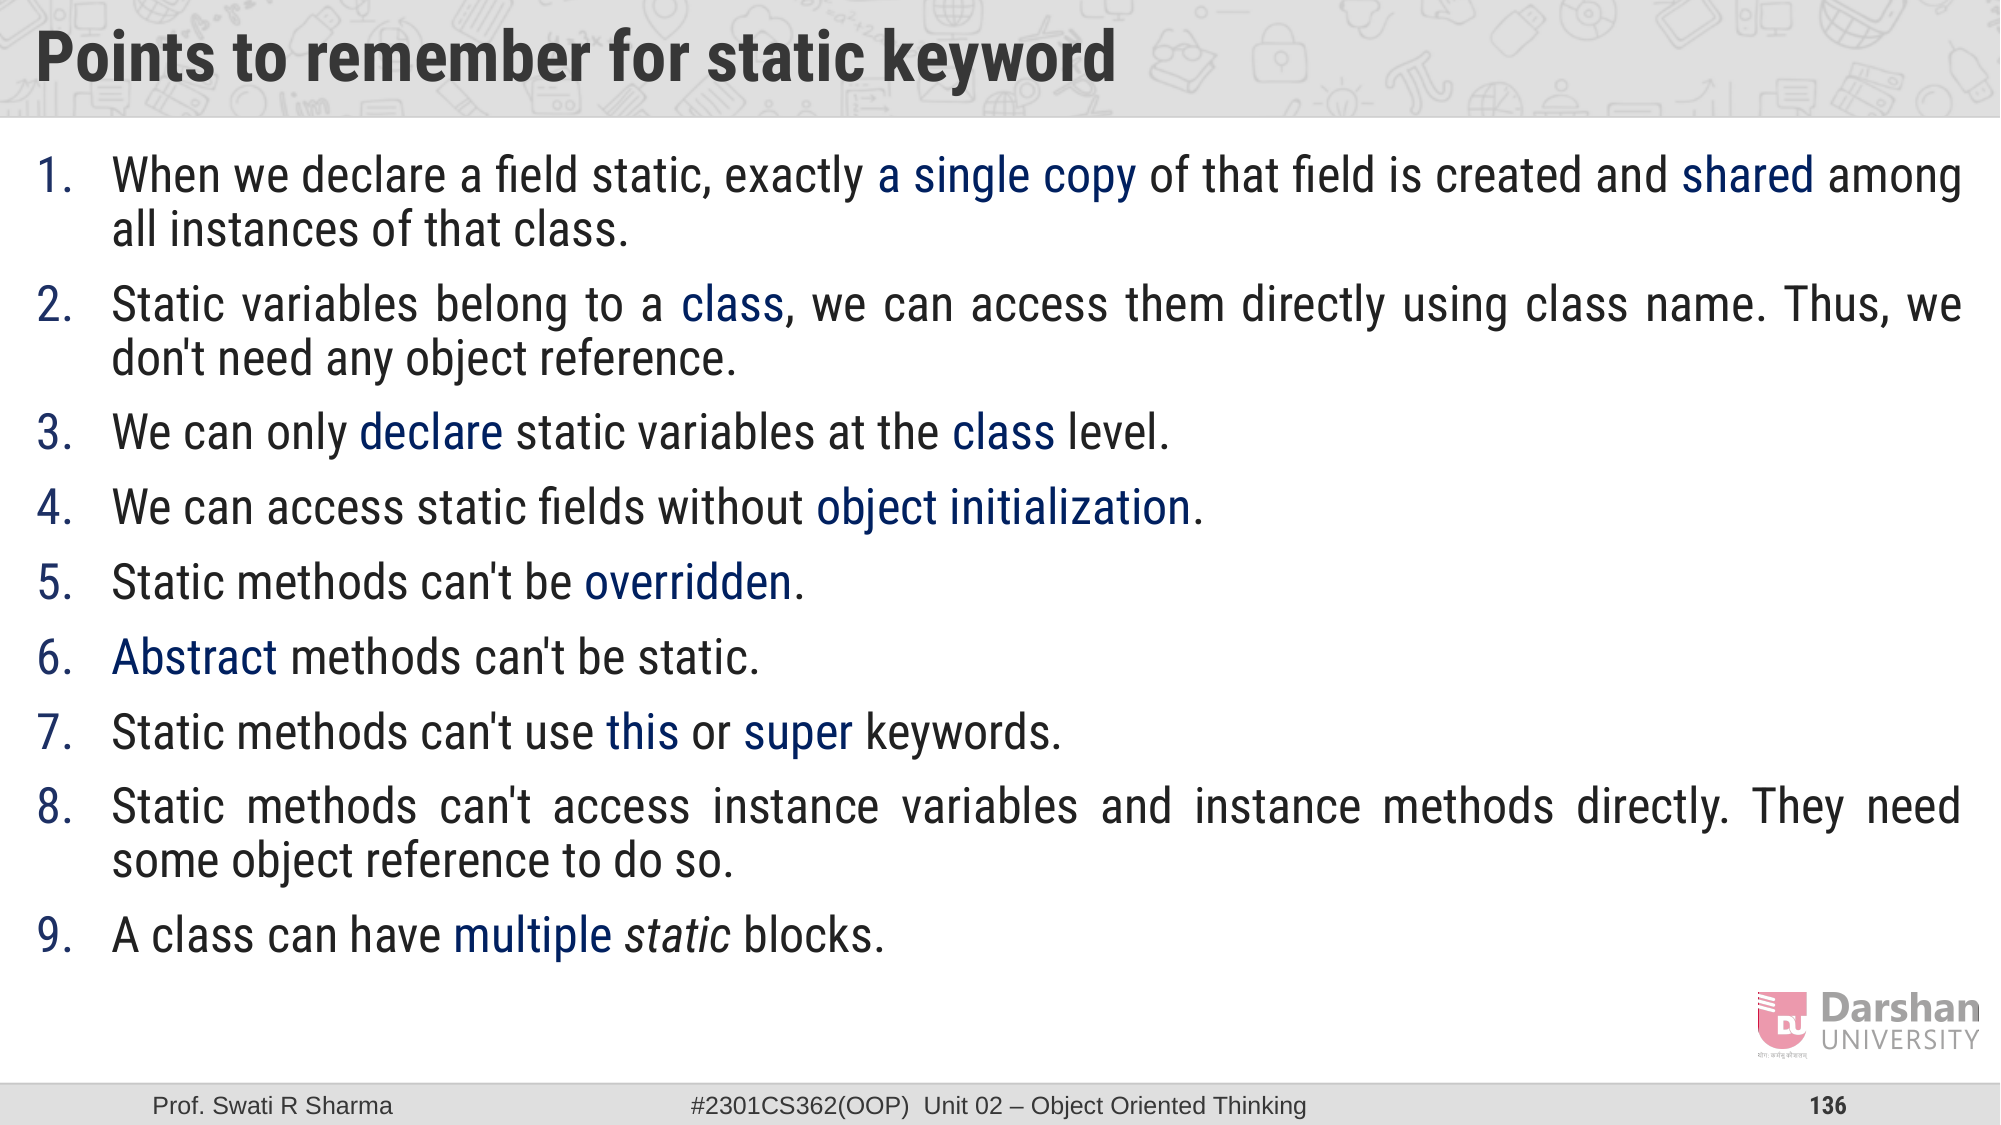

# Points to remember for static keyword
When we declare a field static, exactly a single copy of that field is created and shared among all instances of that class.
Static variables belong to a class, we can access them directly using class name. Thus, we don't need any object reference.
We can only declare static variables at the class level.
We can access static fields without object initialization.
Static methods can't be overridden.
Abstract methods can't be static.
Static methods can't use this or super keywords.
Static methods can't access instance variables and instance methods directly. They need some object reference to do so.
A class can have multiple static blocks.